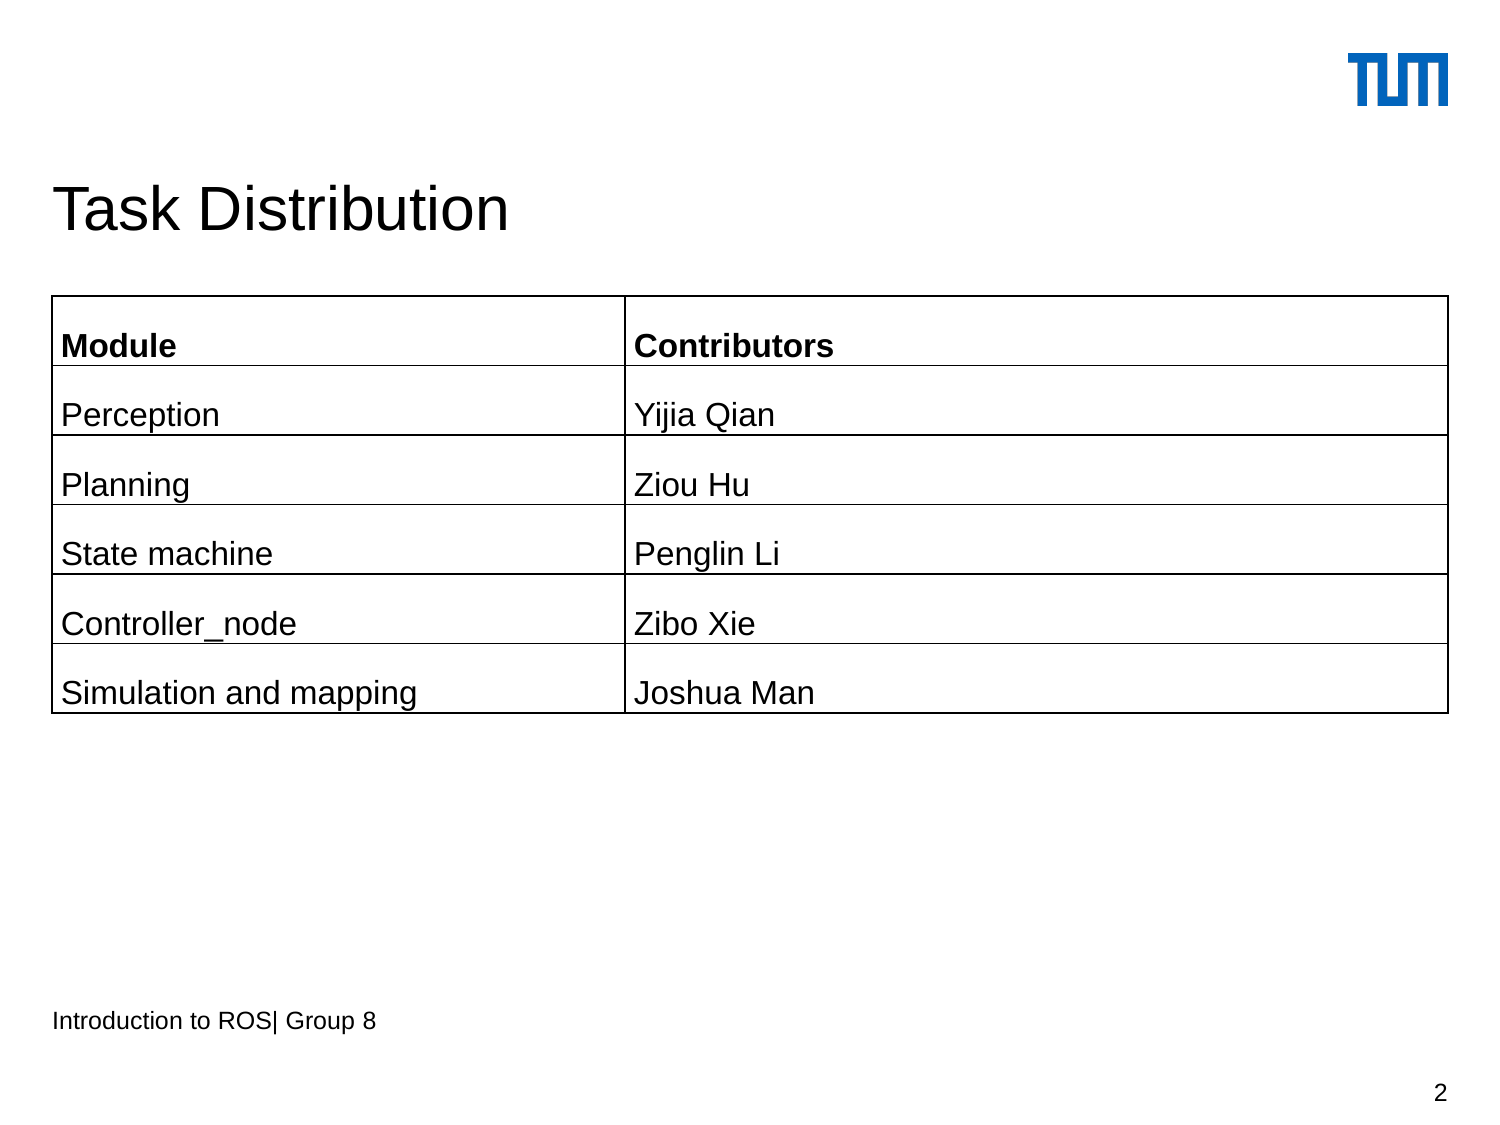

# Task Distribution
| Module | Contributors |
| --- | --- |
| Perception | Yijia Qian |
| Planning | Ziou Hu |
| State machine | Penglin Li |
| Controller\_node | Zibo Xie |
| Simulation and mapping | Joshua Man |
Introduction to ROS| Group 8
2